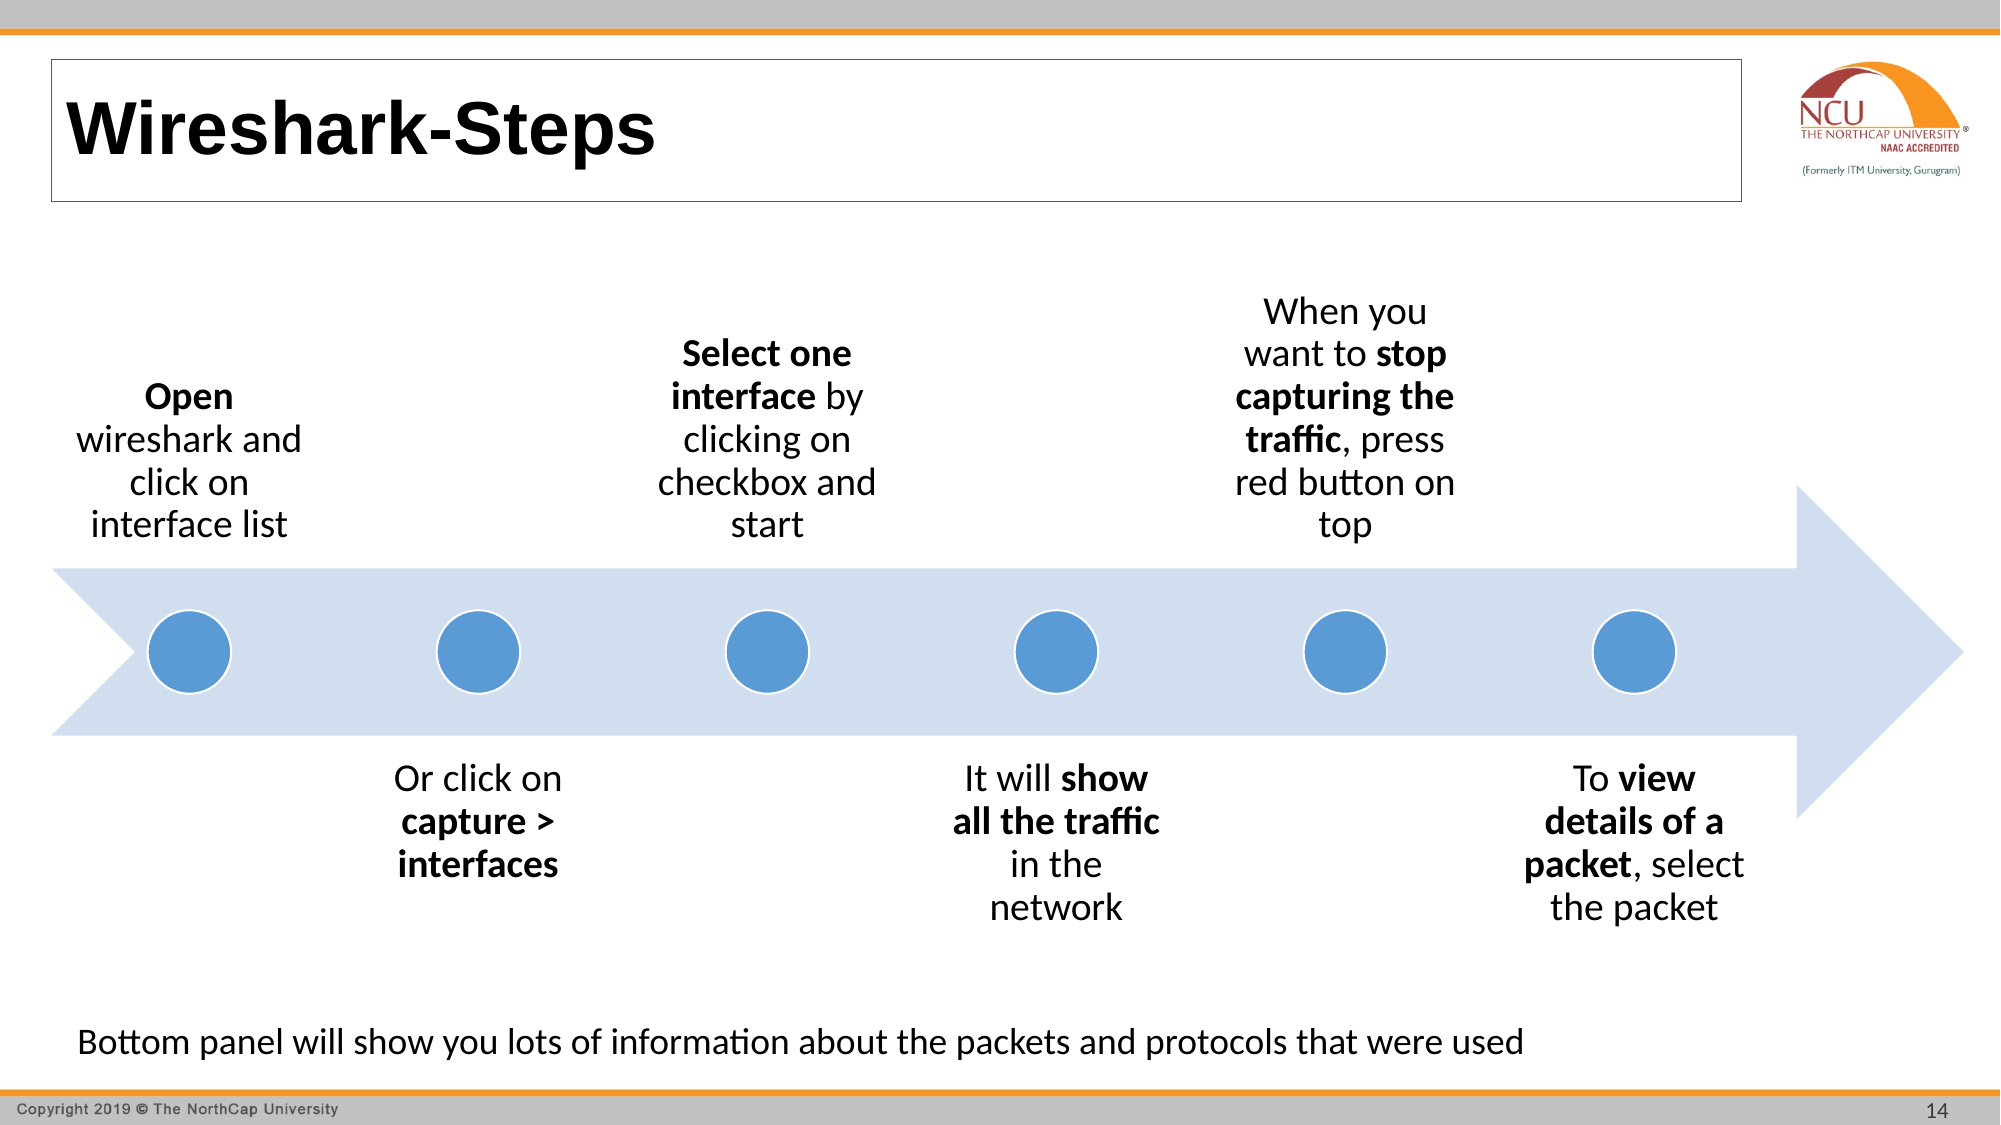

# Wireshark-Steps
Open wireshark and click on interface list
Or click on capture > interfaces
Select one interface by clicking on checkbox and start
It will show all the traffic in the network
When you want to stop capturing the traffic, press red button on top
To view details of a packet, select the packet
Bottom panel will show you lots of information about the packets and protocols that were used
14